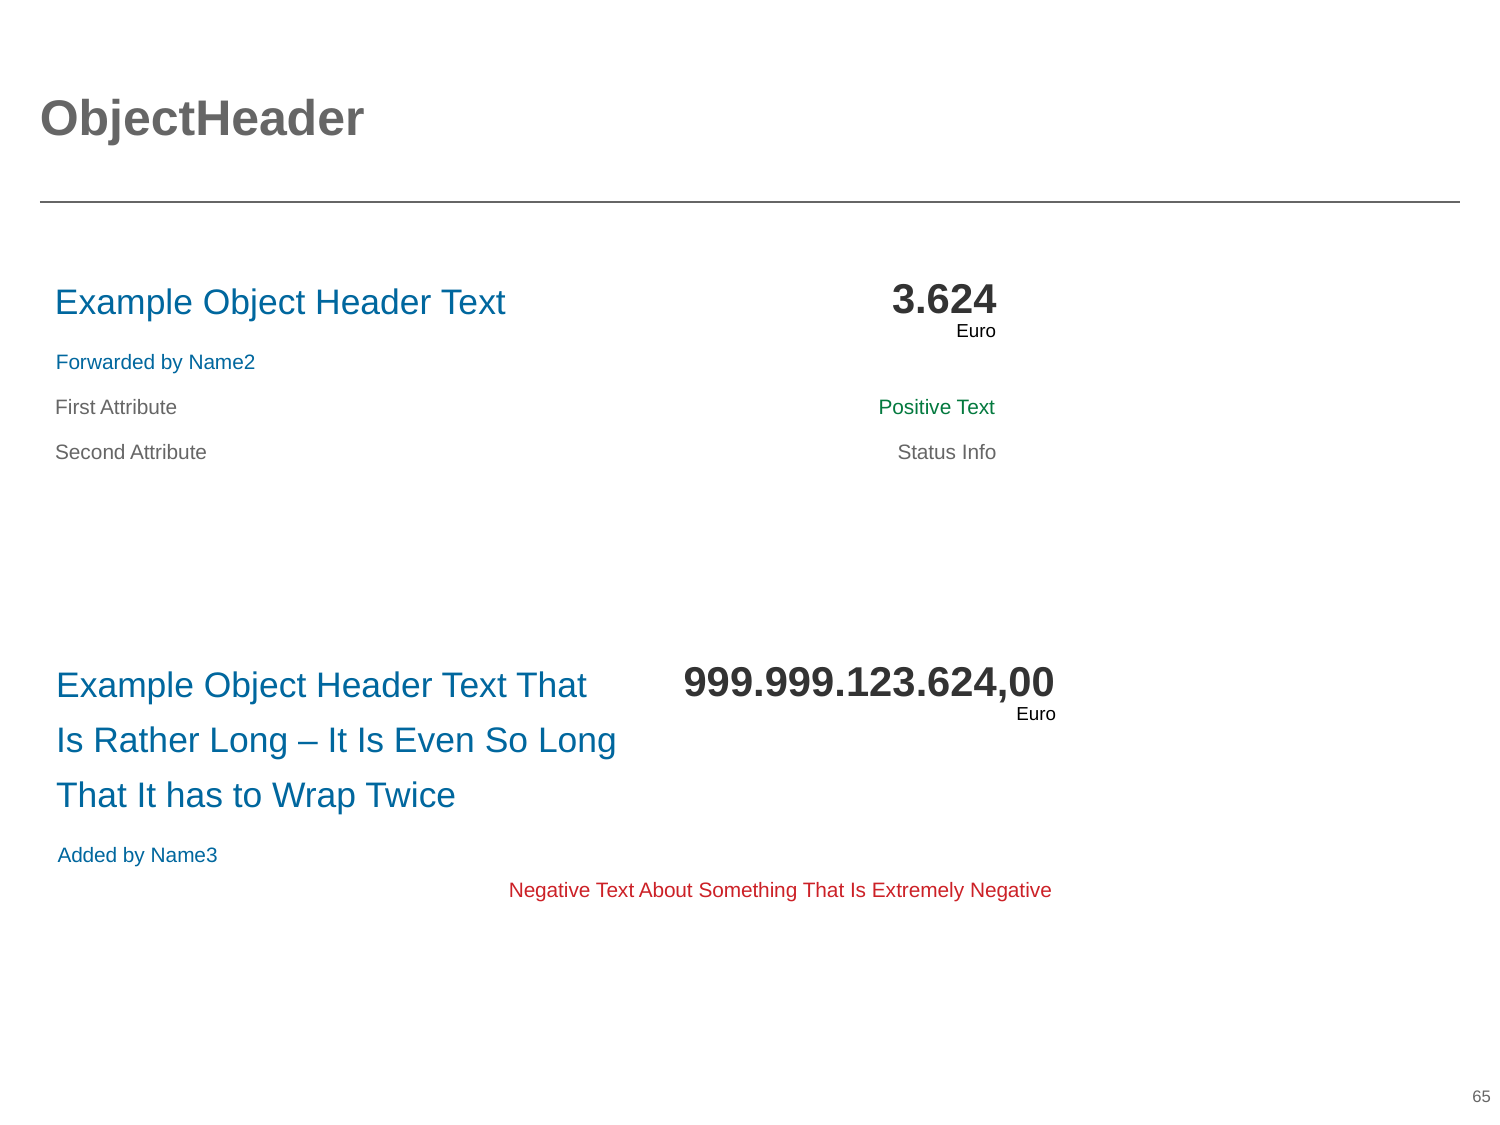

# ObjectHeader

3.624
Example Object Header Text
Euro
Forwarded by Name2
First Attribute
Positive Text
Second Attribute
Status Info

999.999.123.624,00
Example Object Header Text That
Is Rather Long – It Is Even So Long
That It has to Wrap Twice
Euro
Added by Name3
Negative Text About Something That Is Extremely Negative